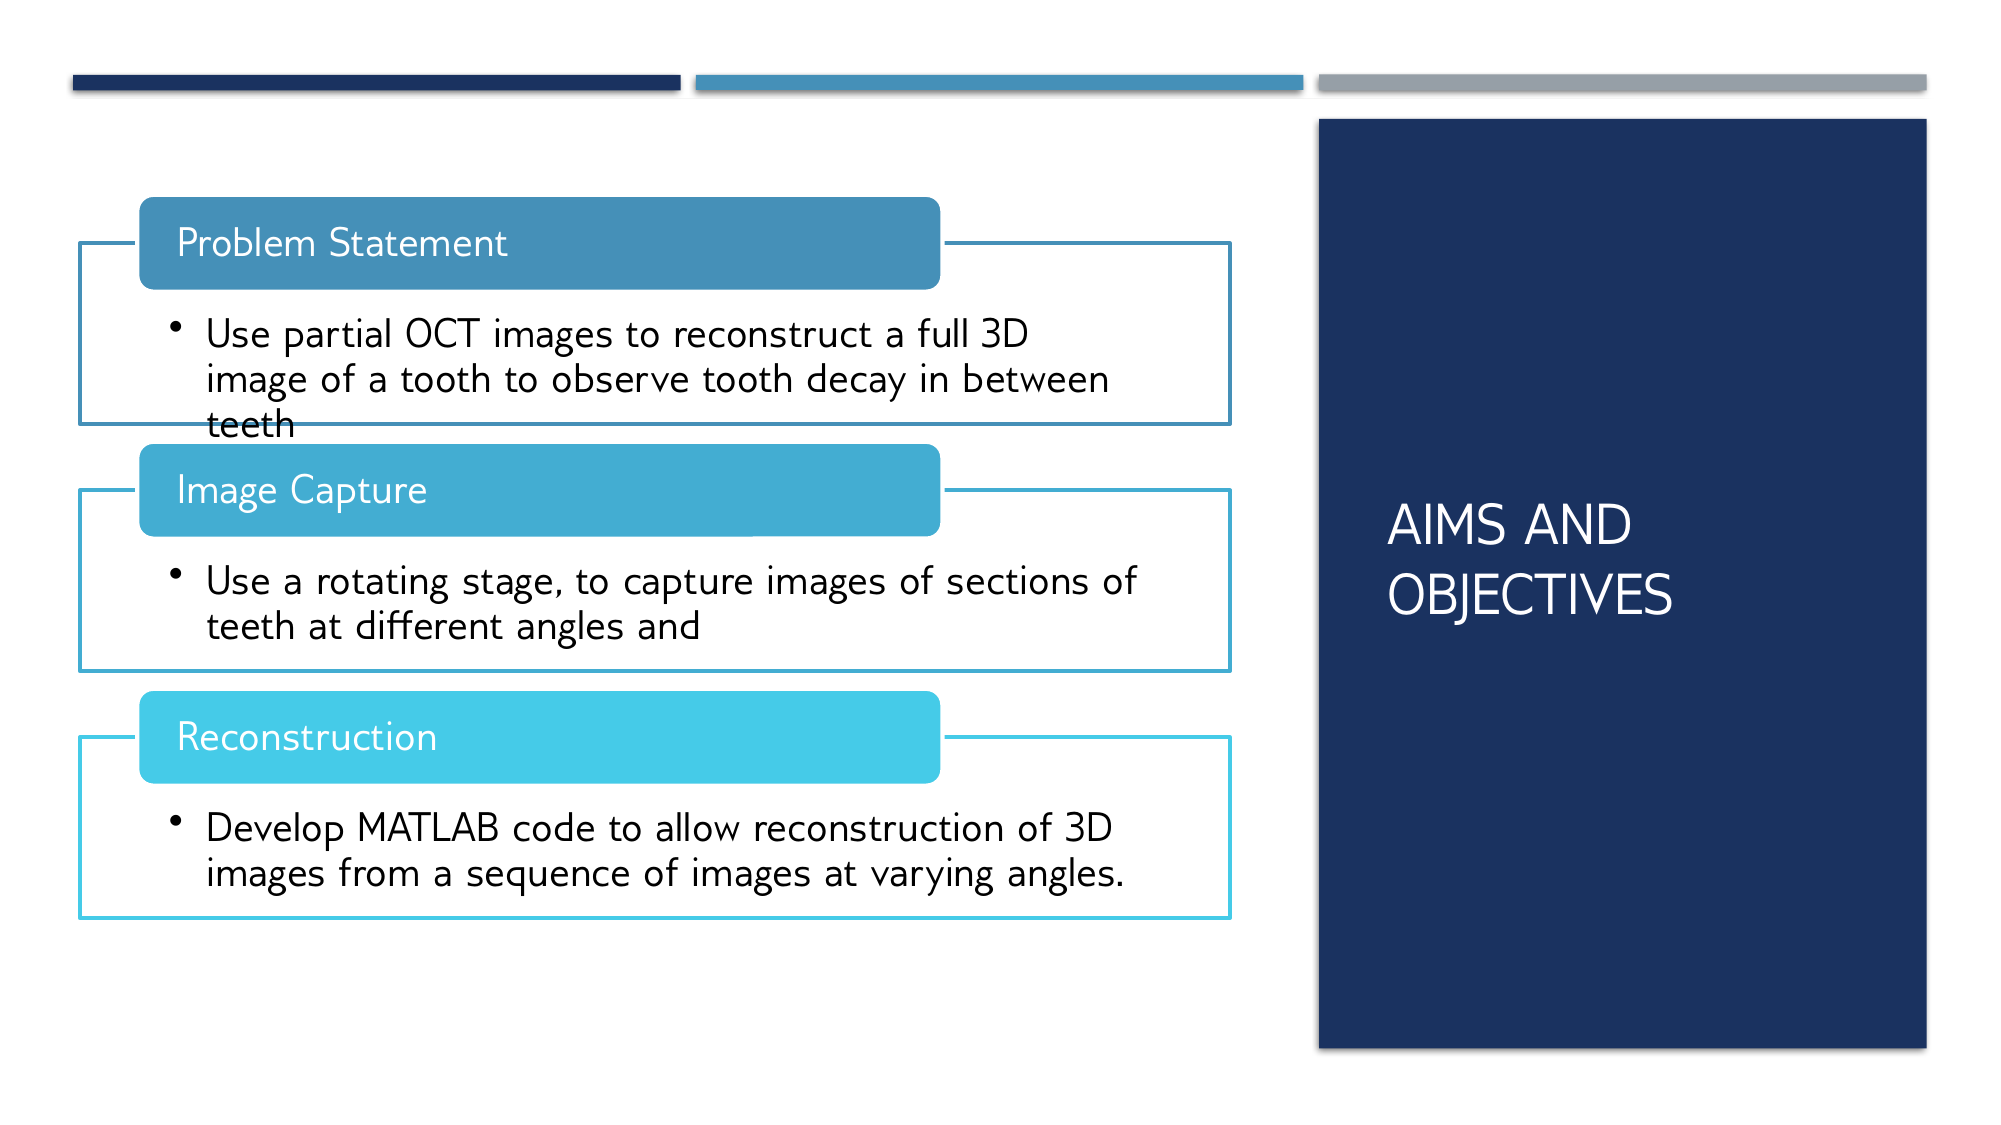

Use partial OCT images to reconstruct a full 3D image of a tooth to observe tooth decay in between teeth
Problem Statement
Use a rotating stage, to capture images of sections of teeth at different angles and
Image Capture
Develop MATLAB code to allow reconstruction of 3D images from a sequence of images at varying angles.
Reconstruction
# Aims and Objectives